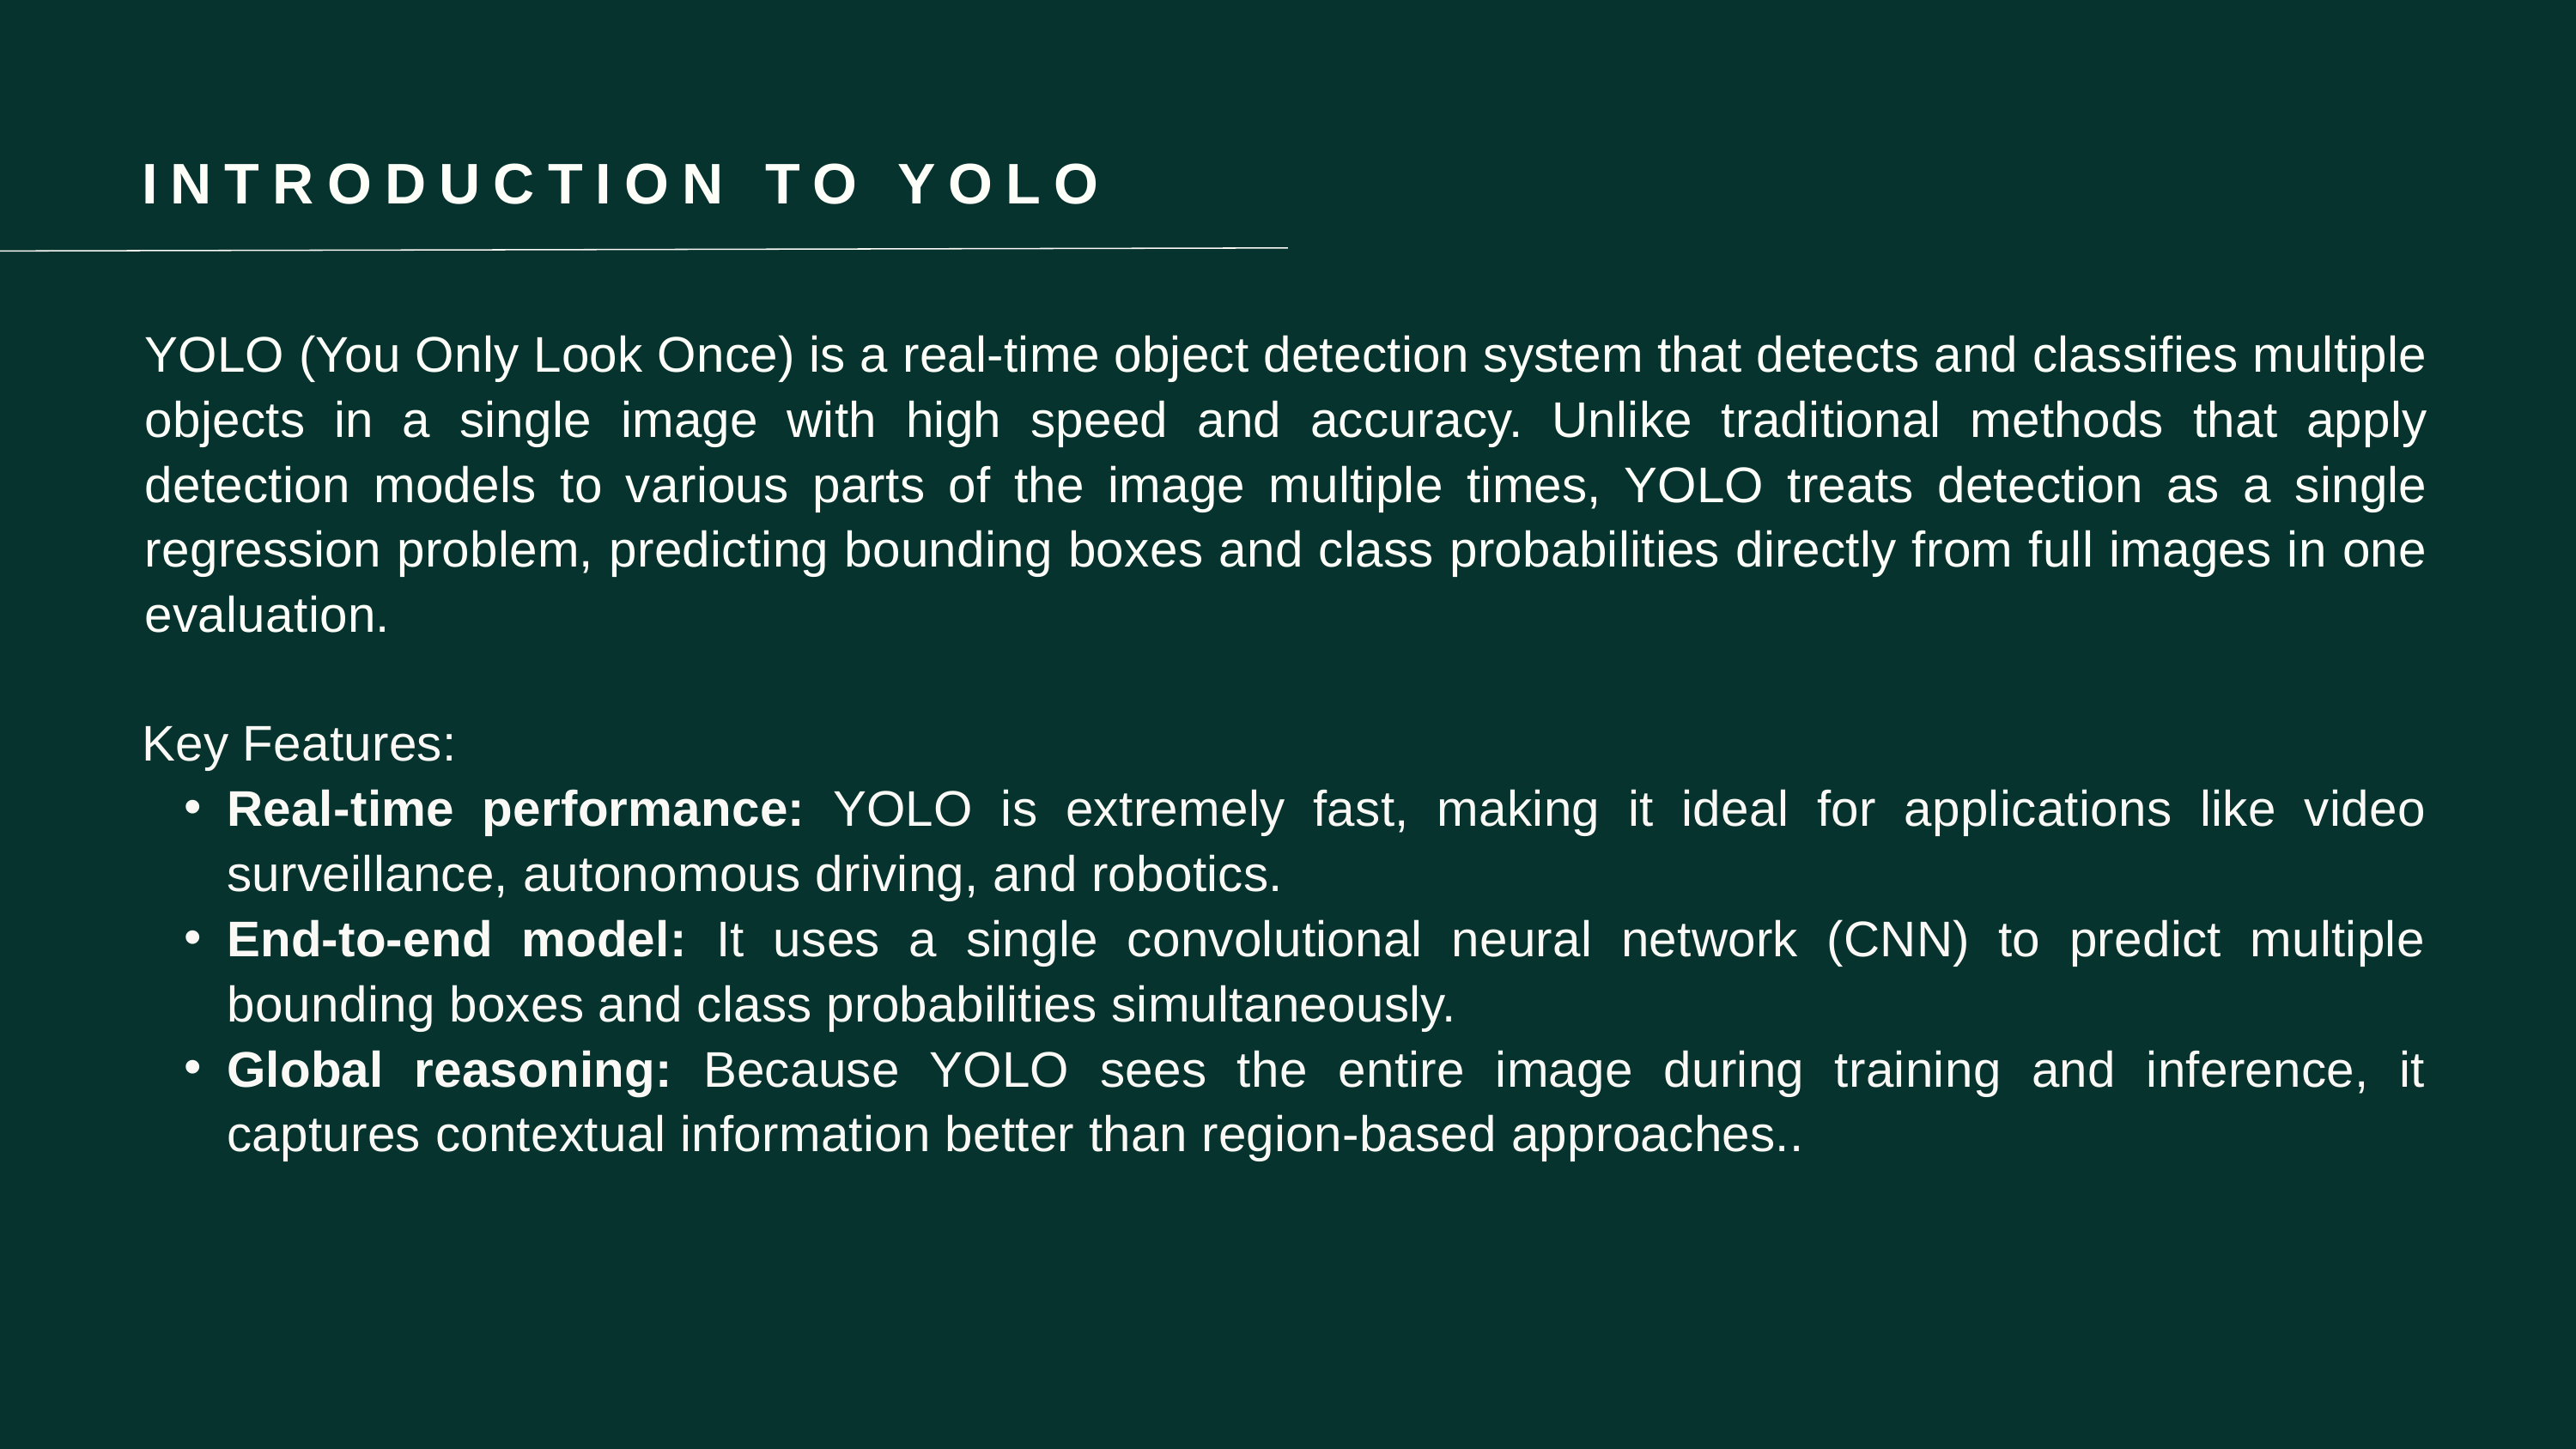

INTRODUCTION TO YOLO

YOLO (You Only Look Once) is a real-time object detection system that detects and classifies multiple objects in a single image with high speed and accuracy. Unlike traditional methods that apply detection models to various parts of the image multiple times, YOLO treats detection as a single regression problem, predicting bounding boxes and class probabilities directly from full images in one evaluation.
Key Features:
Real-time performance: YOLO is extremely fast, making it ideal for applications like video surveillance, autonomous driving, and robotics.
End-to-end model: It uses a single convolutional neural network (CNN) to predict multiple bounding boxes and class probabilities simultaneously.
Global reasoning: Because YOLO sees the entire image during training and inference, it captures contextual information better than region-based approaches..